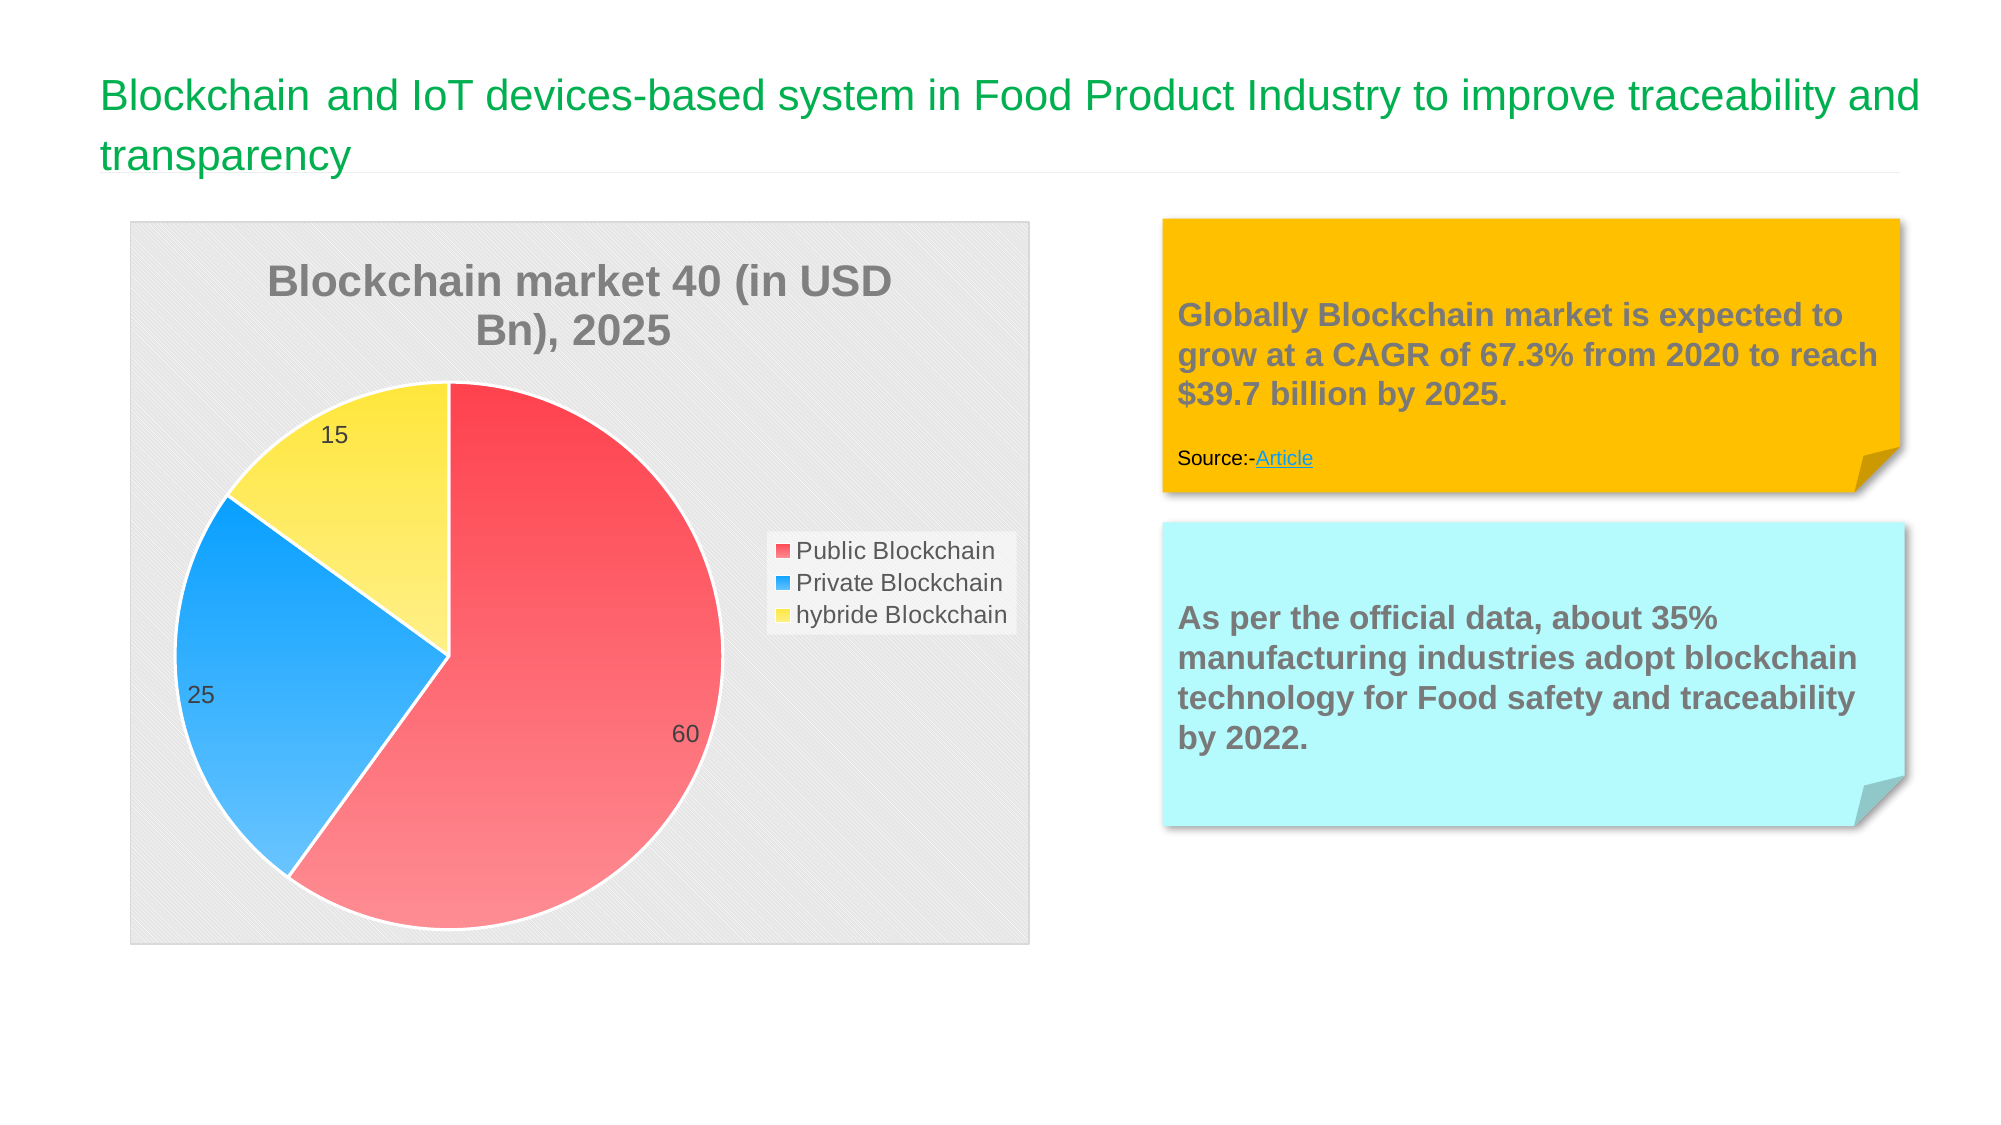

# Blockchain and IoT devices-based system in Food Product Industry to improve traceability and transparency

Globally Blockchain market is expected to grow at a CAGR of 67.3% from 2020 to reach $39.7 billion by 2025.

### Chart: Blockchain market 40 (in USD Bn), 2025

| Category | Sales |
|---|---|
| Public Blockchain | 60.0 |
| Private Blockchain | 25.0 |
| hybride Blockchain | 15.0 |
Source:-Article

As per the official data, about 35% manufacturing industries adopt blockchain technology for Food safety and traceability by 2022.